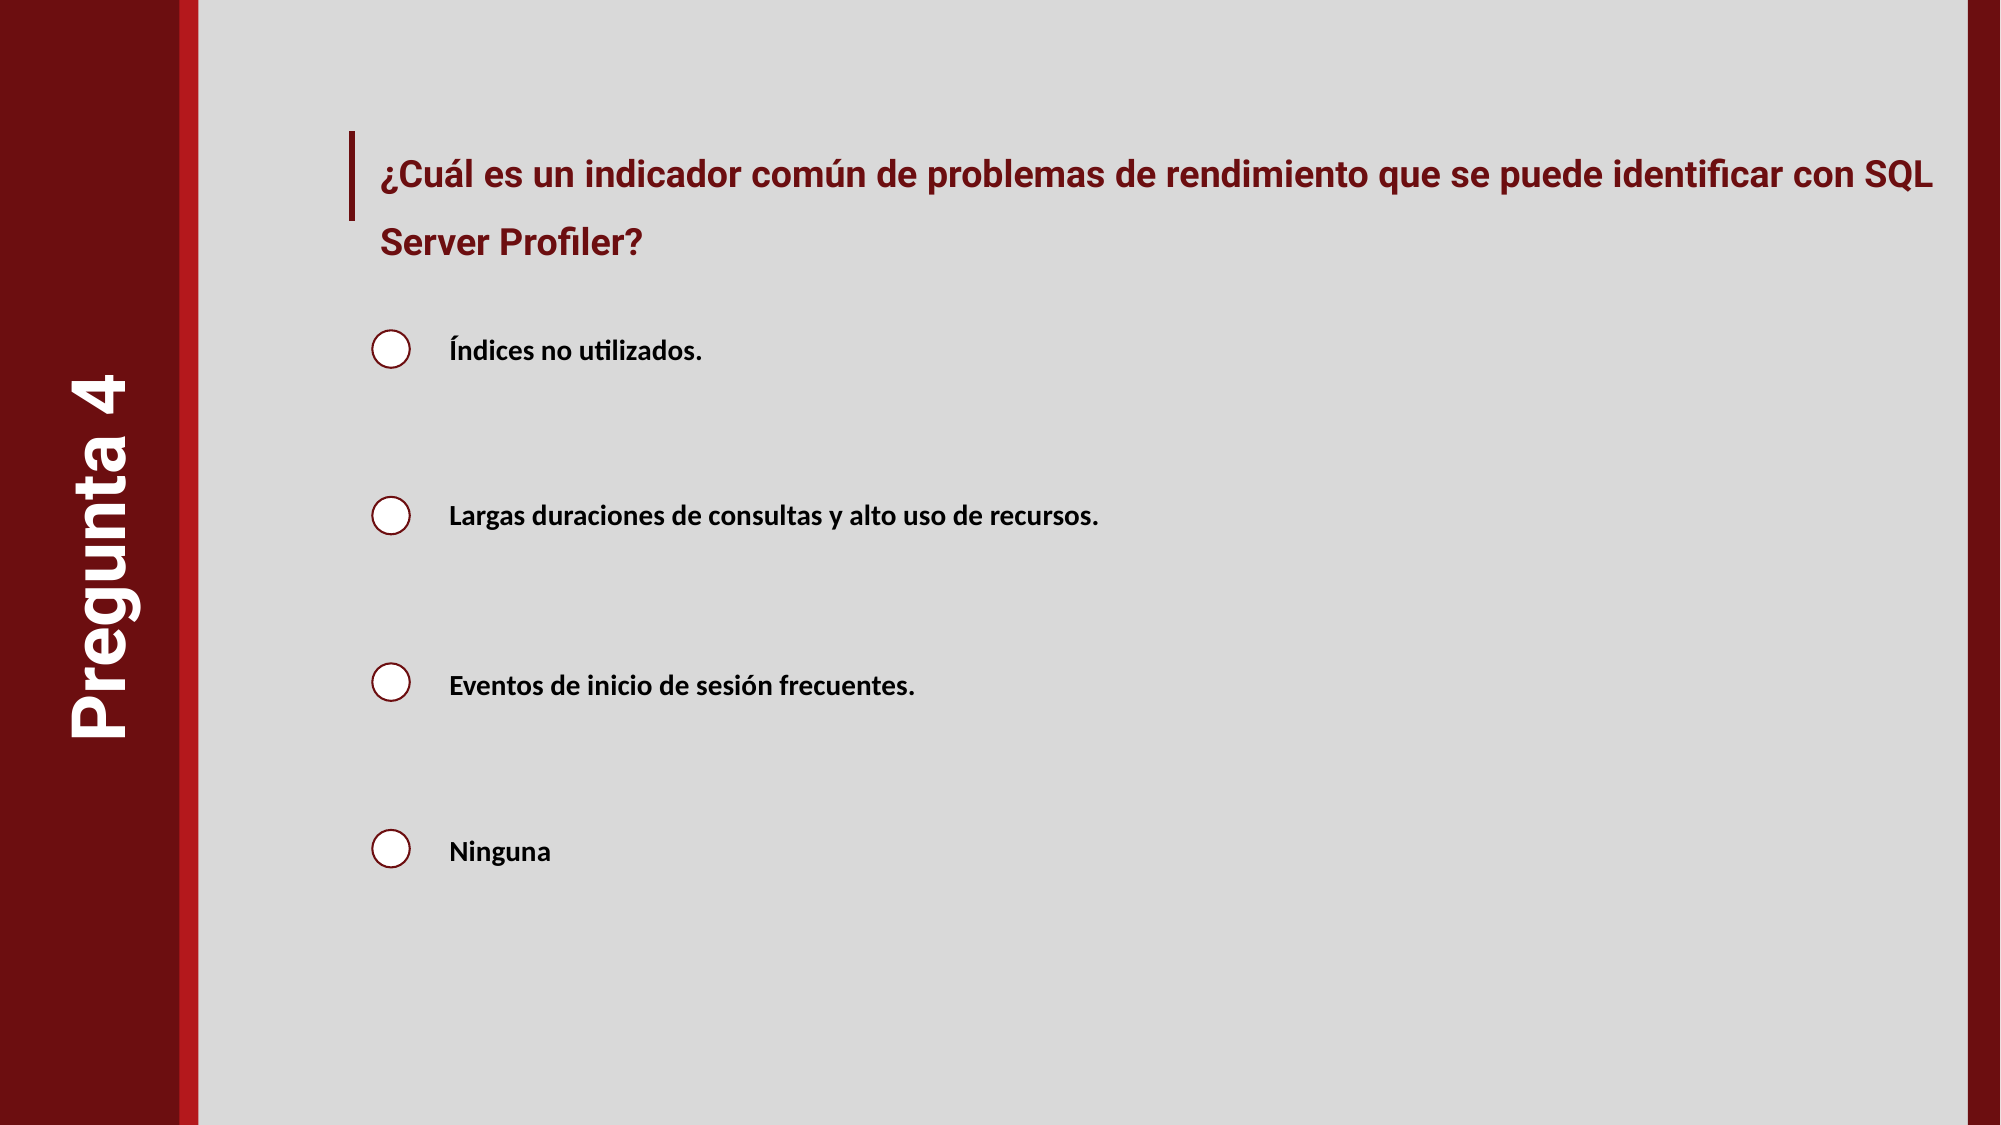

¿Cuál es un indicador común de problemas de rendimiento que se puede identificar con SQL Server Profiler?
Índices no utilizados.

Largas duraciones de consultas y alto uso de recursos.

Pregunta 4
Eventos de inicio de sesión frecuentes.

Ninguna